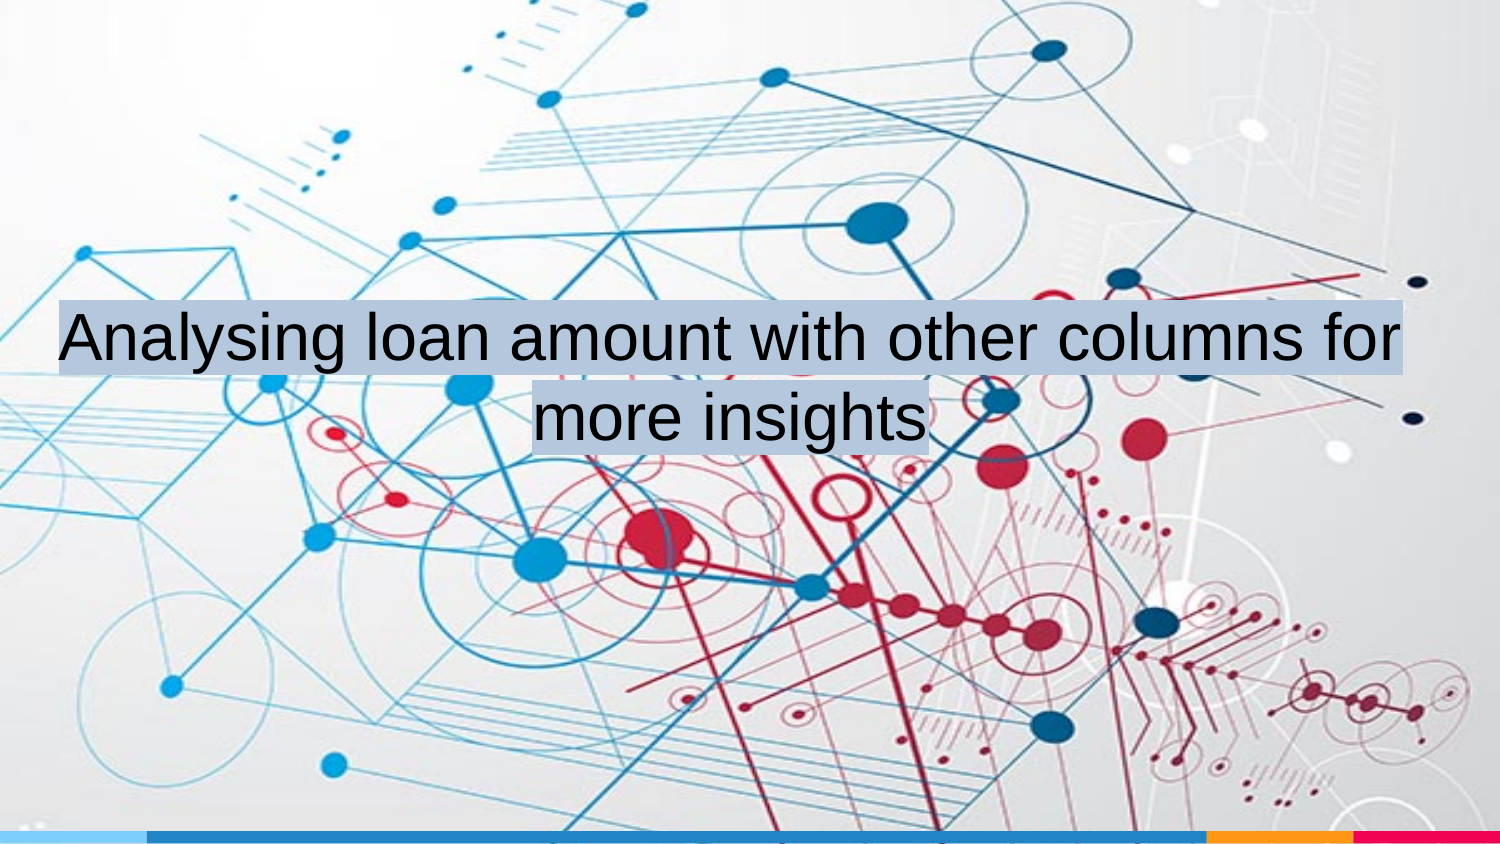

Analysing loan amount with other columns for more insights